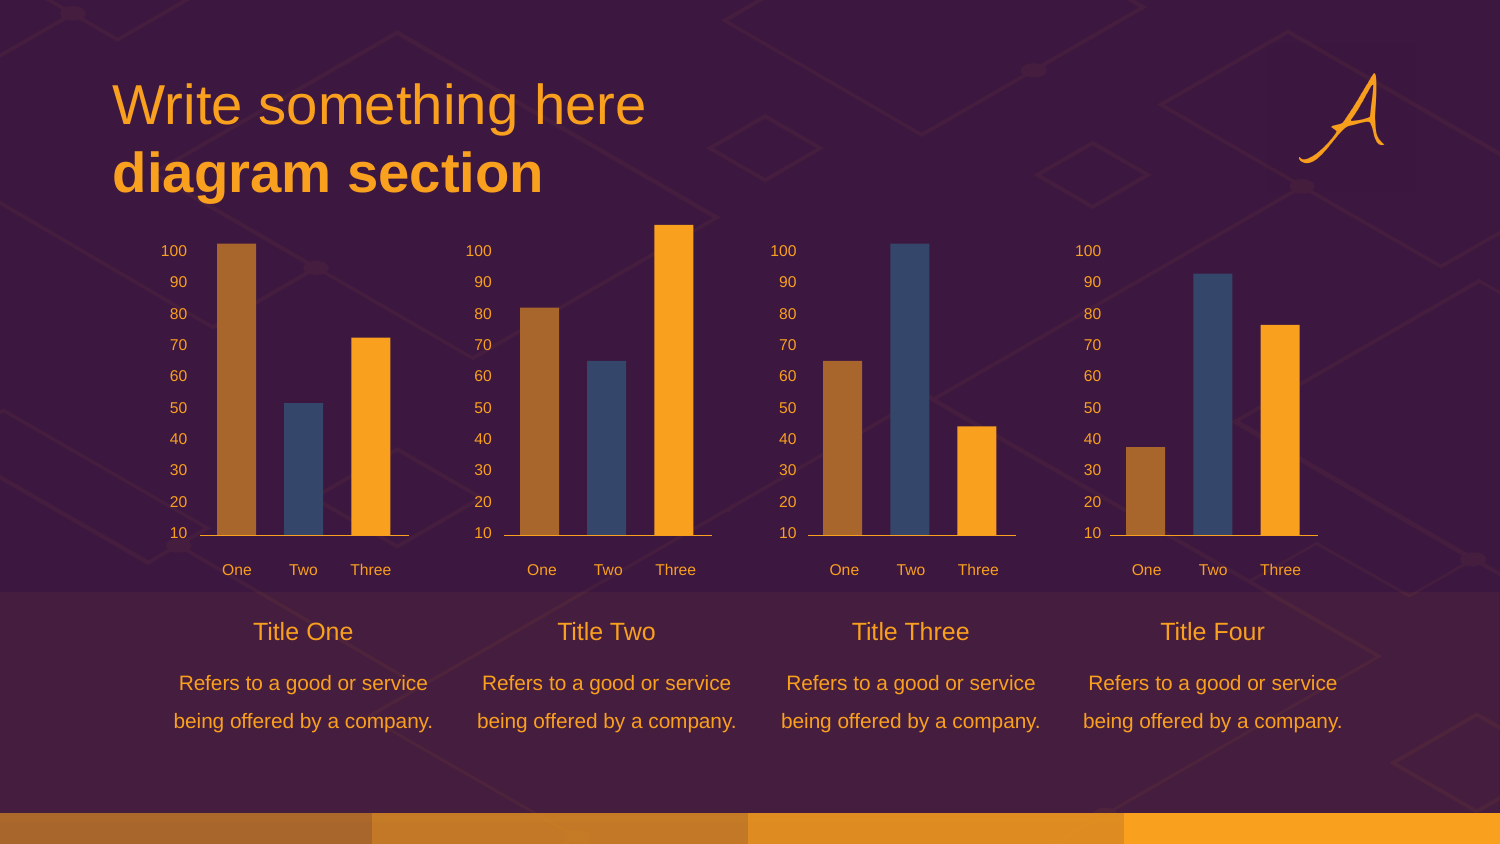

Write something here diagram section

100
90
80
70
60
50
40
30
20
10
100
90
80
70
60
50
40
30
20
10
100
90
80
70
60
50
40
30
20
10
100
90
80
70
60
50
40
30
20
10

One
Two
One
Two
One
Two
One
Two
Three
Three
Three
Three

Title One
Title Two
Title Three
Title Four
Refers to a good or service being offered by a company.
Refers to a good or service being offered by a company.
Refers to a good or service being offered by a company.
Refers to a good or service being offered by a company.